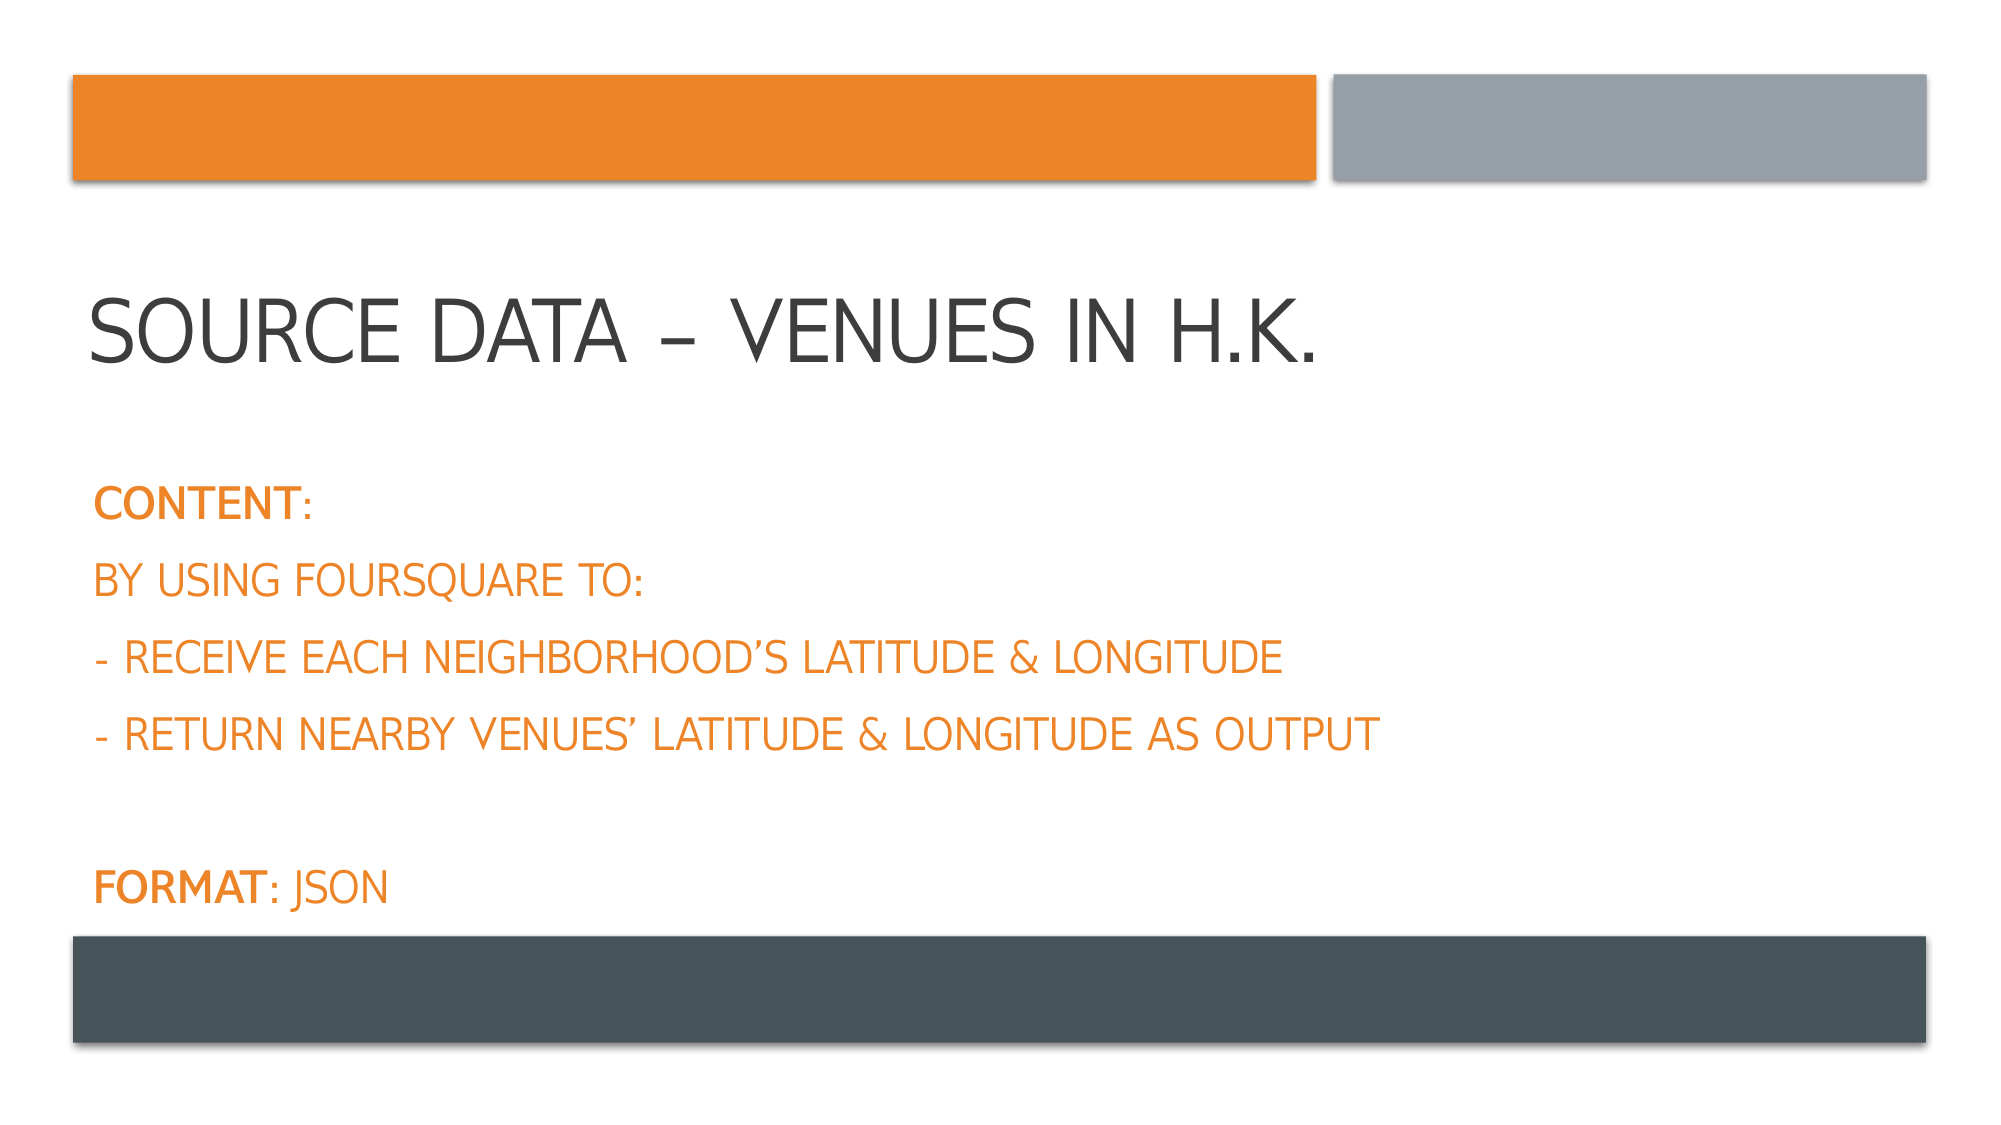

Source DATA – venues in h.k.
Content:
By using foursquare to:
- Receive each neighborhood’s Latitude & Longitude
- Return nearby venues’ latitude & longitude as output

Format: json